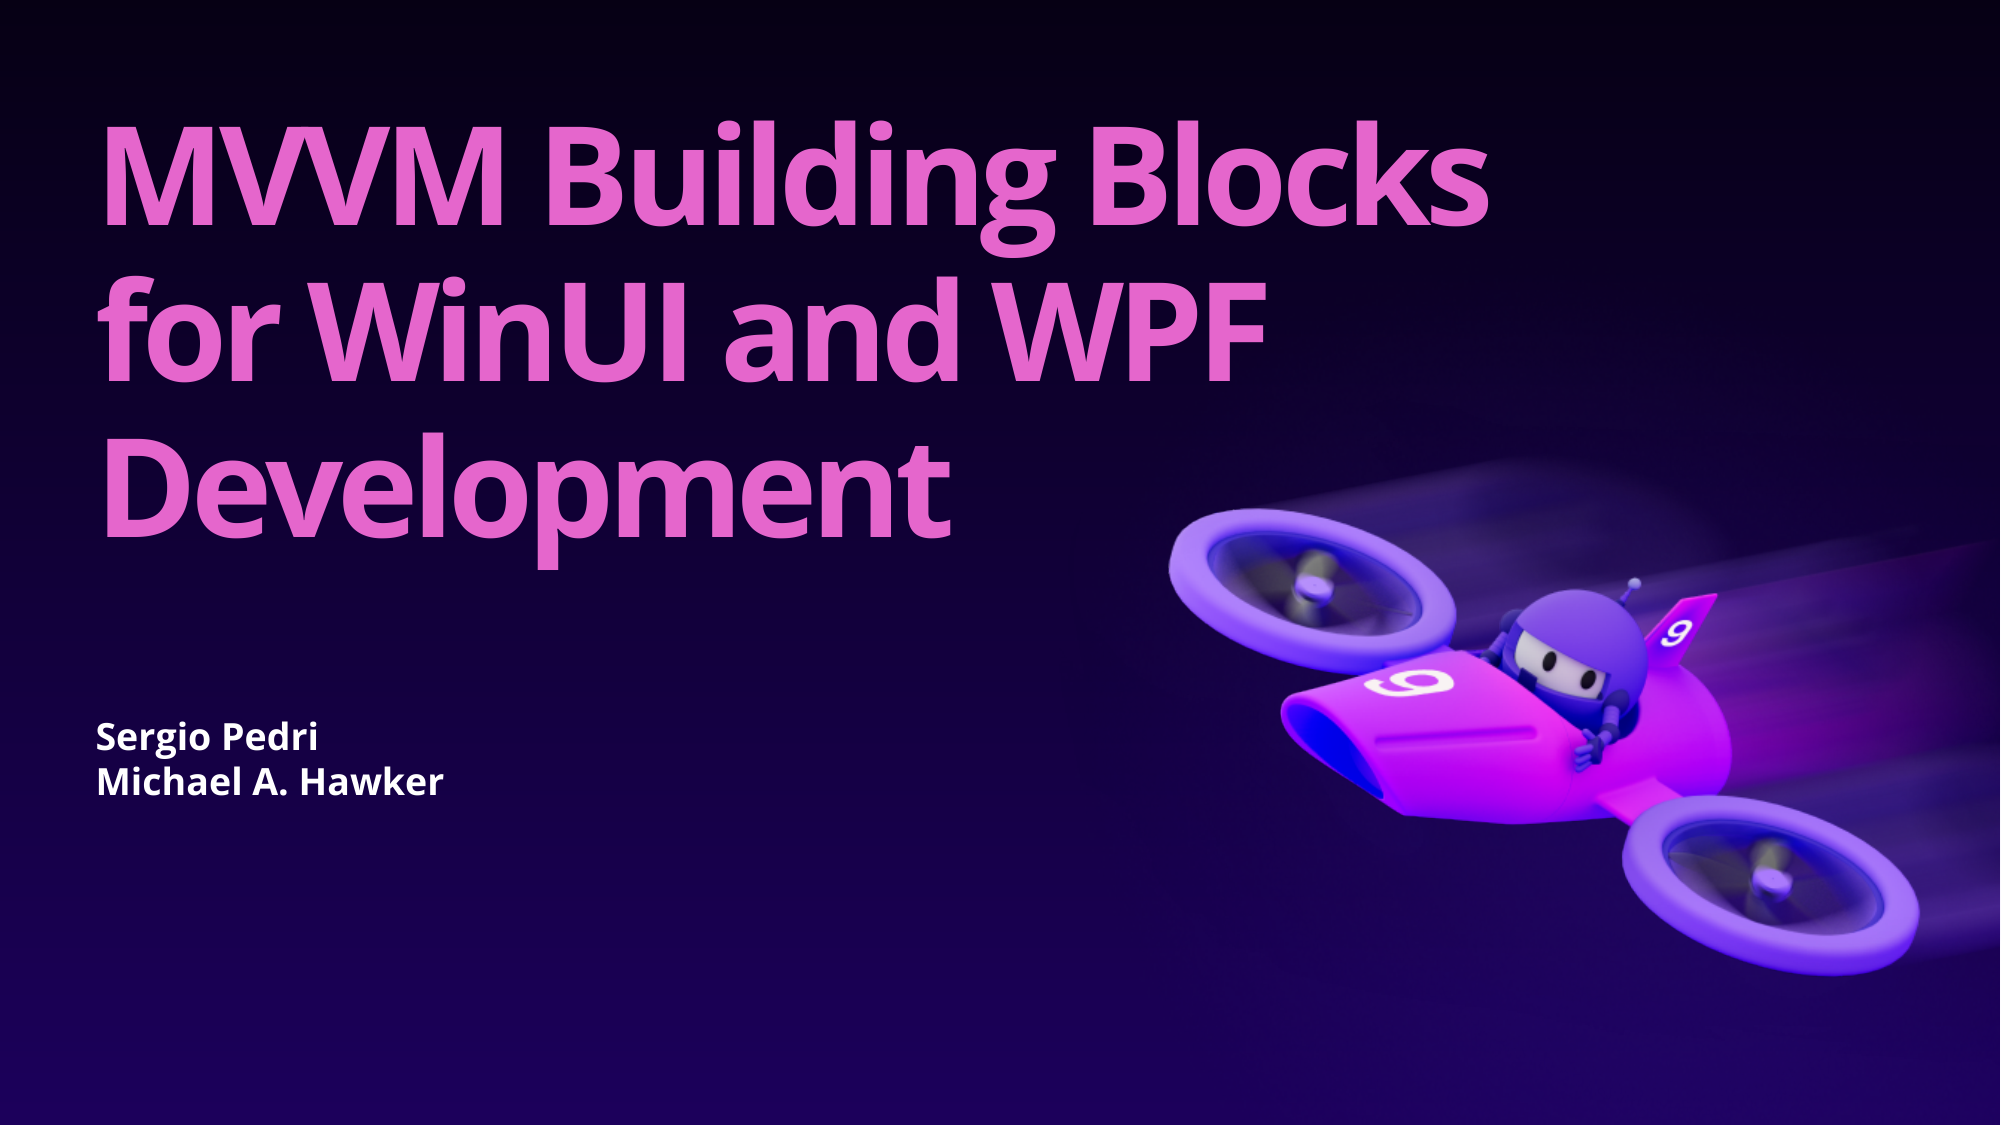

# MVVM Building Blocks for WinUI and WPF Development
Sergio Pedri
Michael A. Hawker